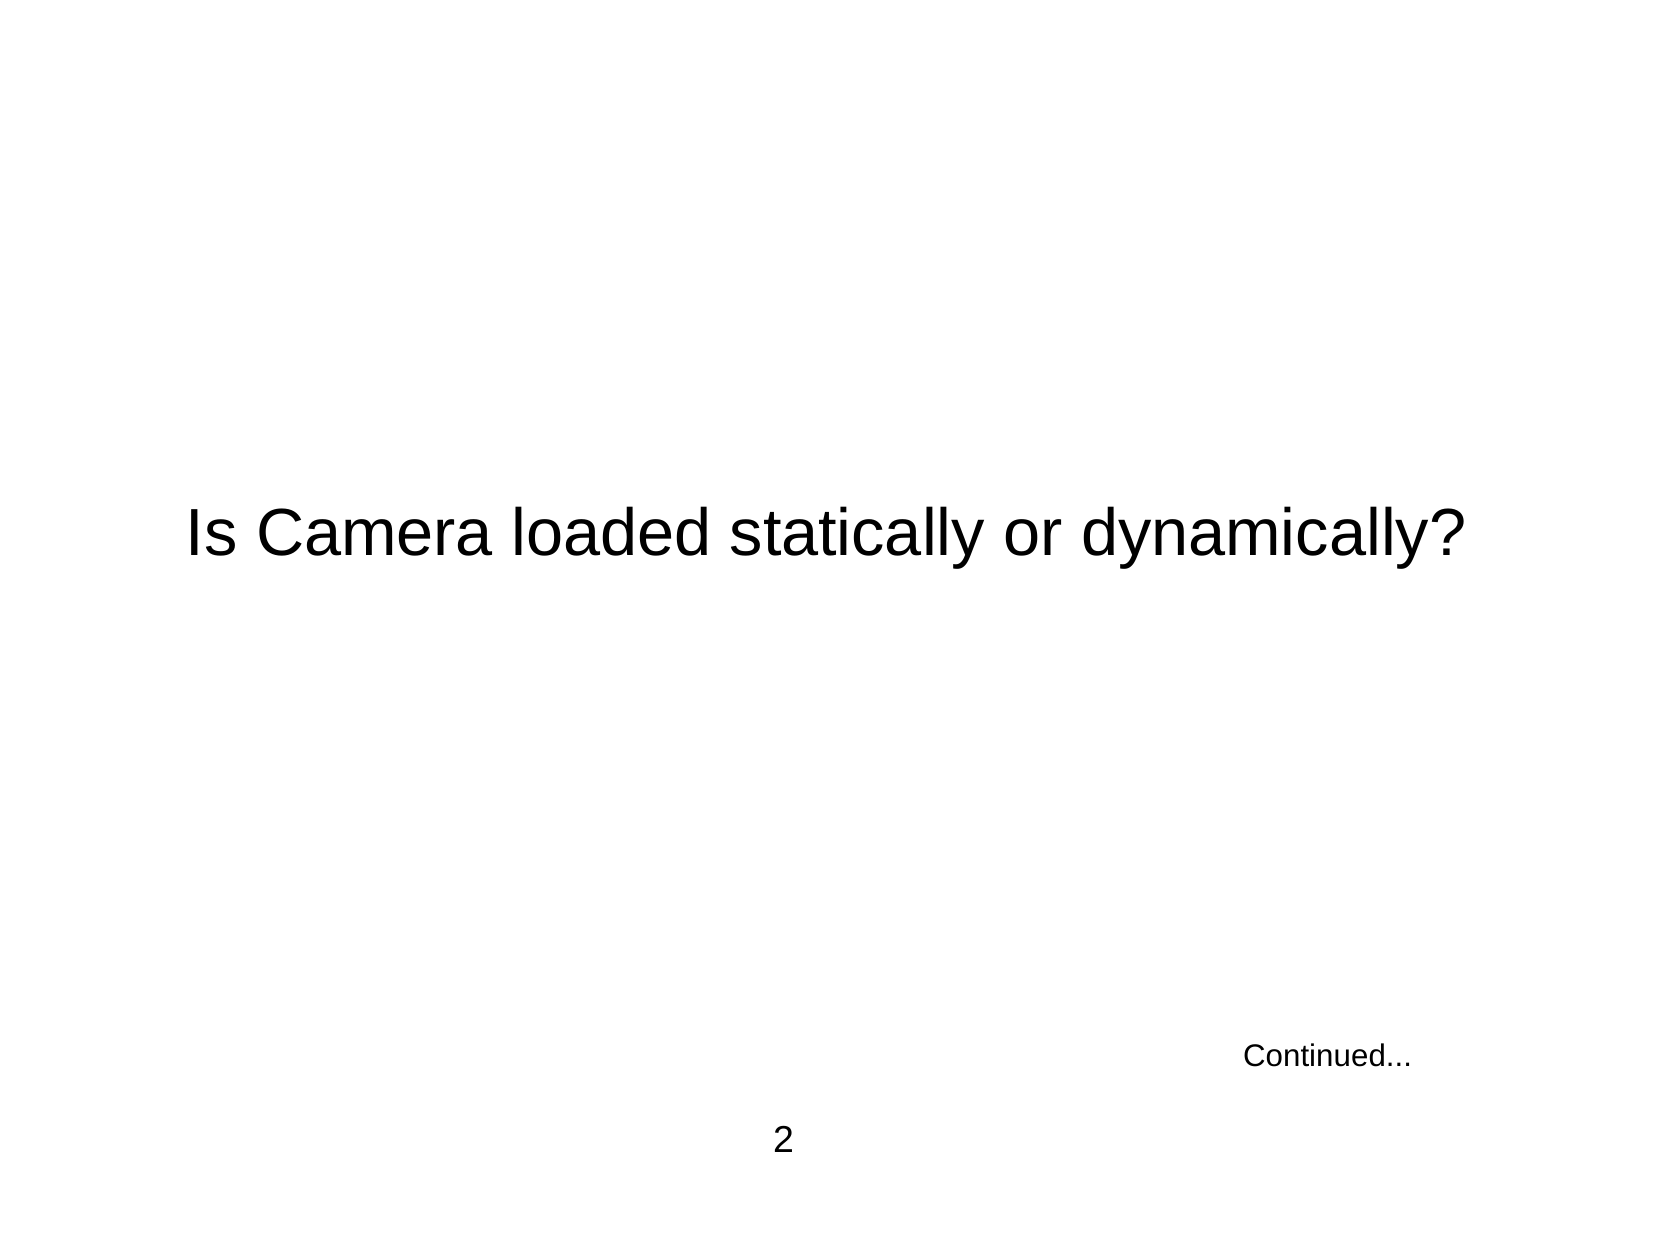

Is Camera loaded statically or dynamically?

Continued...
   2